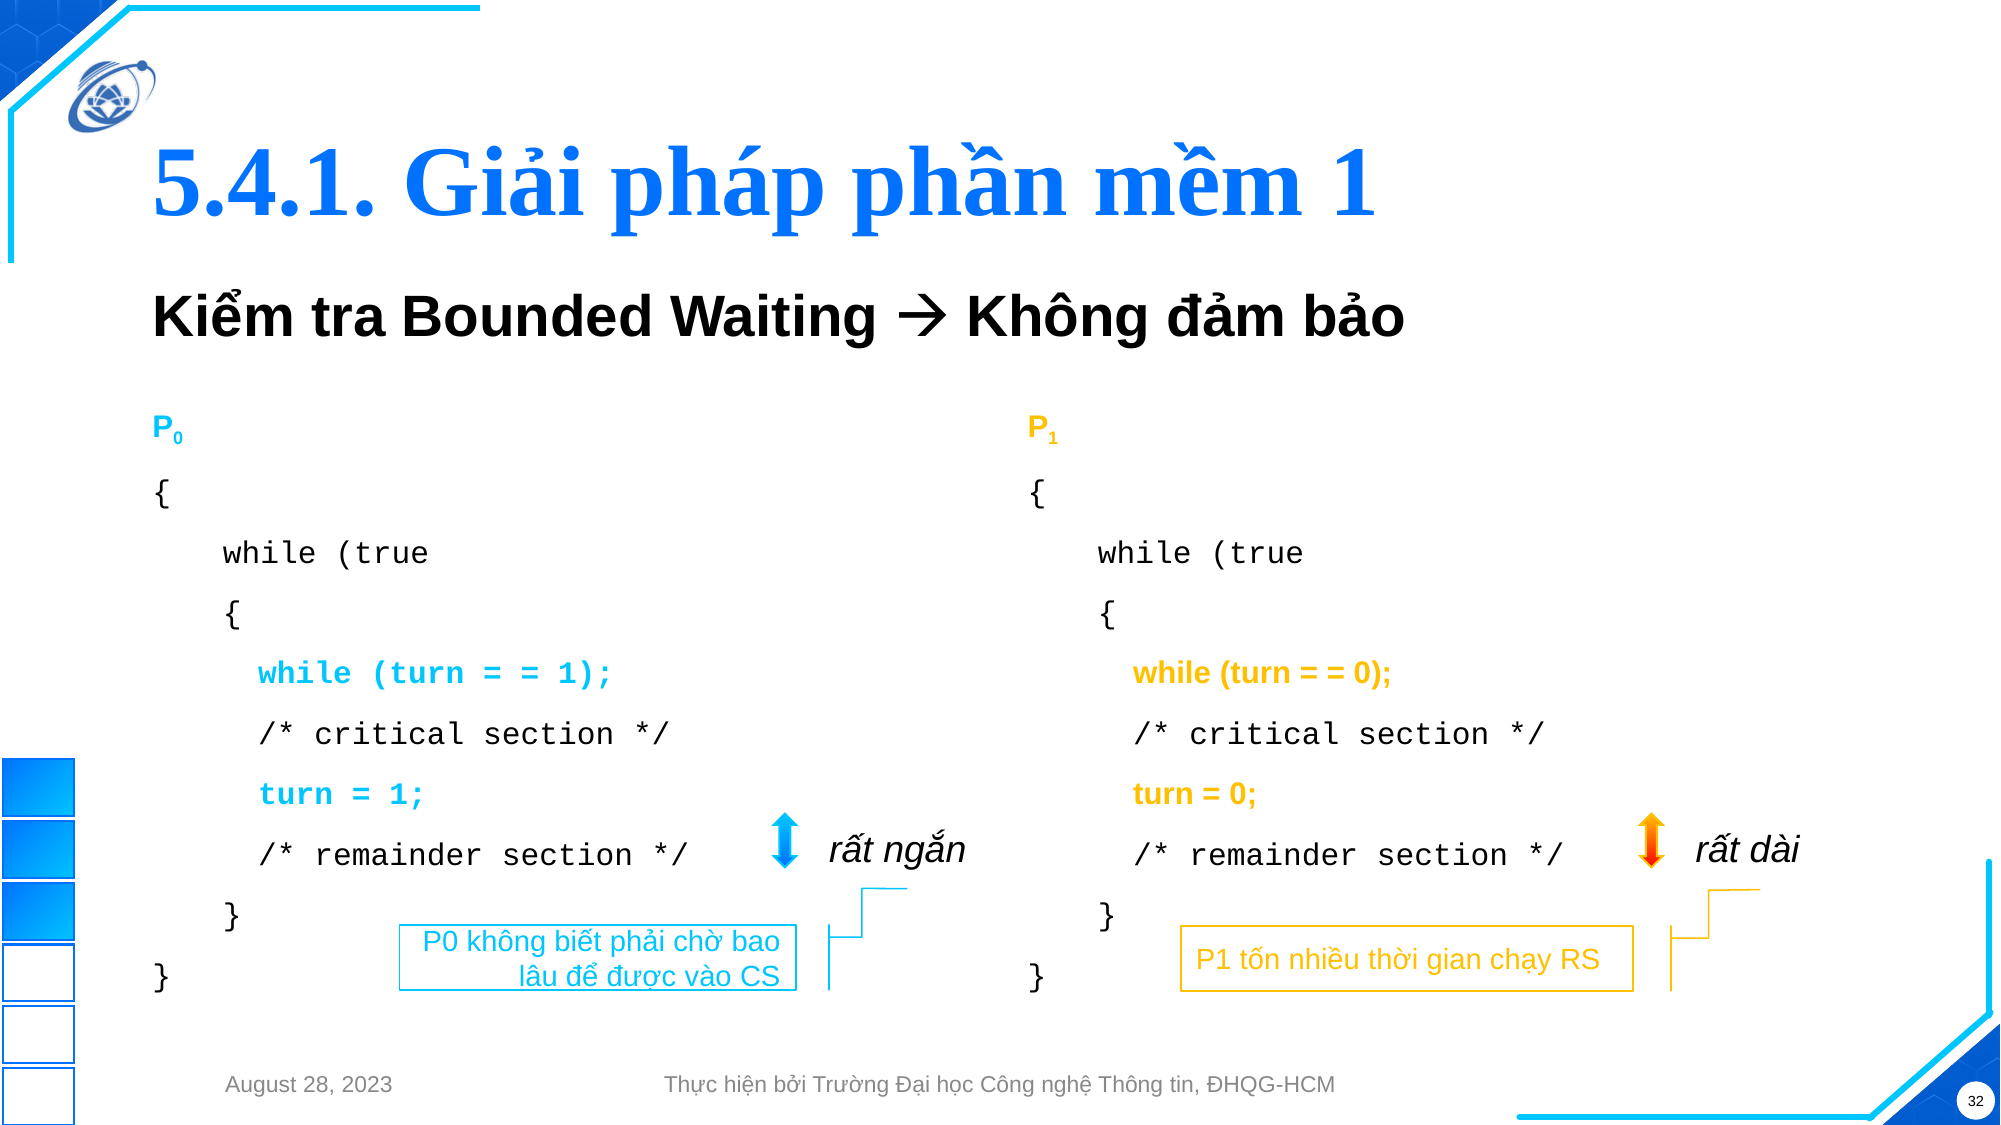

# 5.4.1. Giải pháp phần mềm 1
Kiểm tra Bounded Waiting 🡪 Không đảm bảo
P0
{
while (true
{
	while (turn = = 1);
	/* critical section */
	turn = 1;
	/* remainder section */
}
}
P1
{
while (true
{
	while (turn = = 0);
	/* critical section */
	turn = 0;
	/* remainder section */
}
}
rất ngắn
rất dài

P0 không biết phải chờ bao lâu để được vào CS
P1 tốn nhiều thời gian chạy RS
August 28, 2023
Thực hiện bởi Trường Đại học Công nghệ Thông tin, ĐHQG-HCM
32